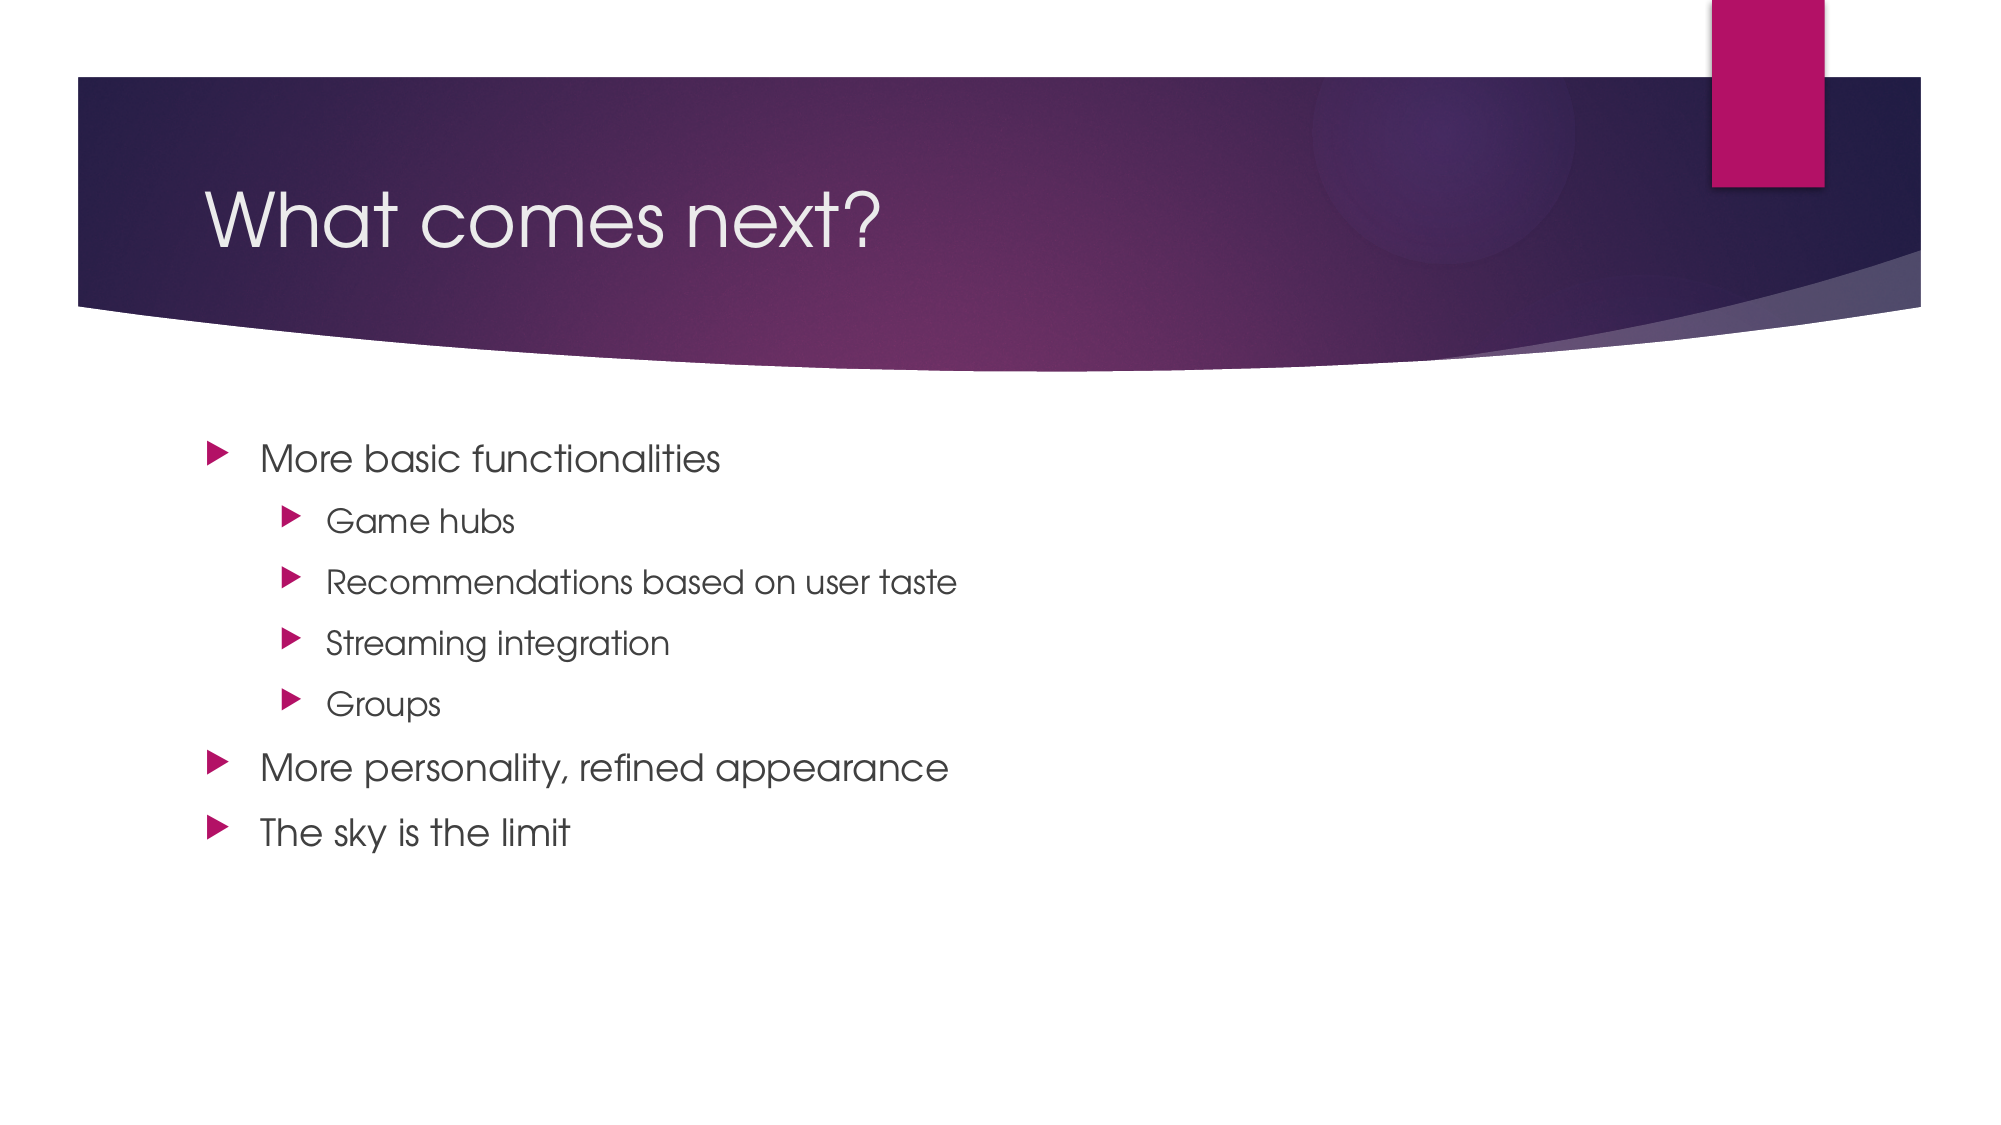

# What comes next?
More basic functionalities
Game hubs
Recommendations based on user taste
Streaming integration
Groups
More personality, refined appearance
The sky is the limit